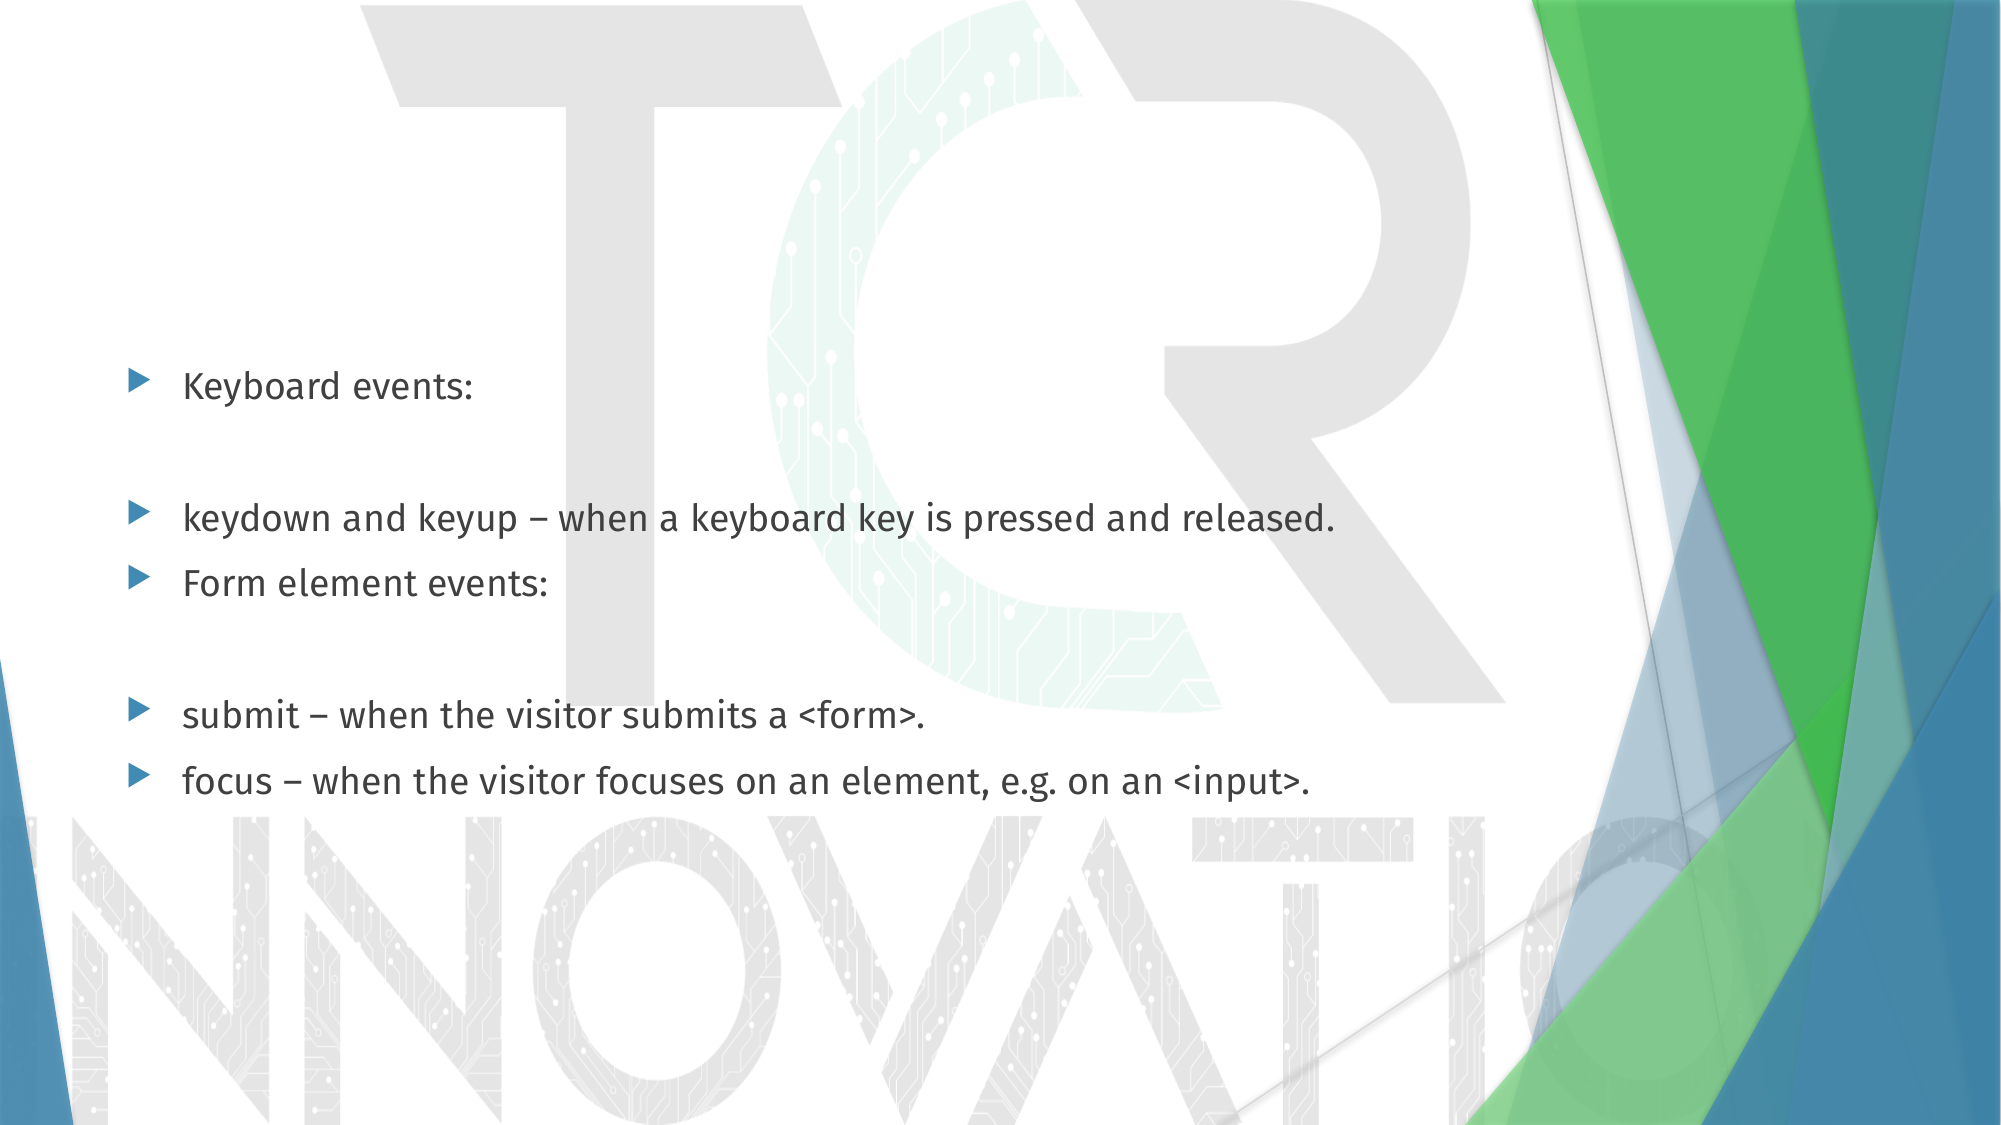

#
Keyboard events:

keydown and keyup – when a keyboard key is pressed and released.
Form element events:

submit – when the visitor submits a <form>.
focus – when the visitor focuses on an element, e.g. on an <input>.